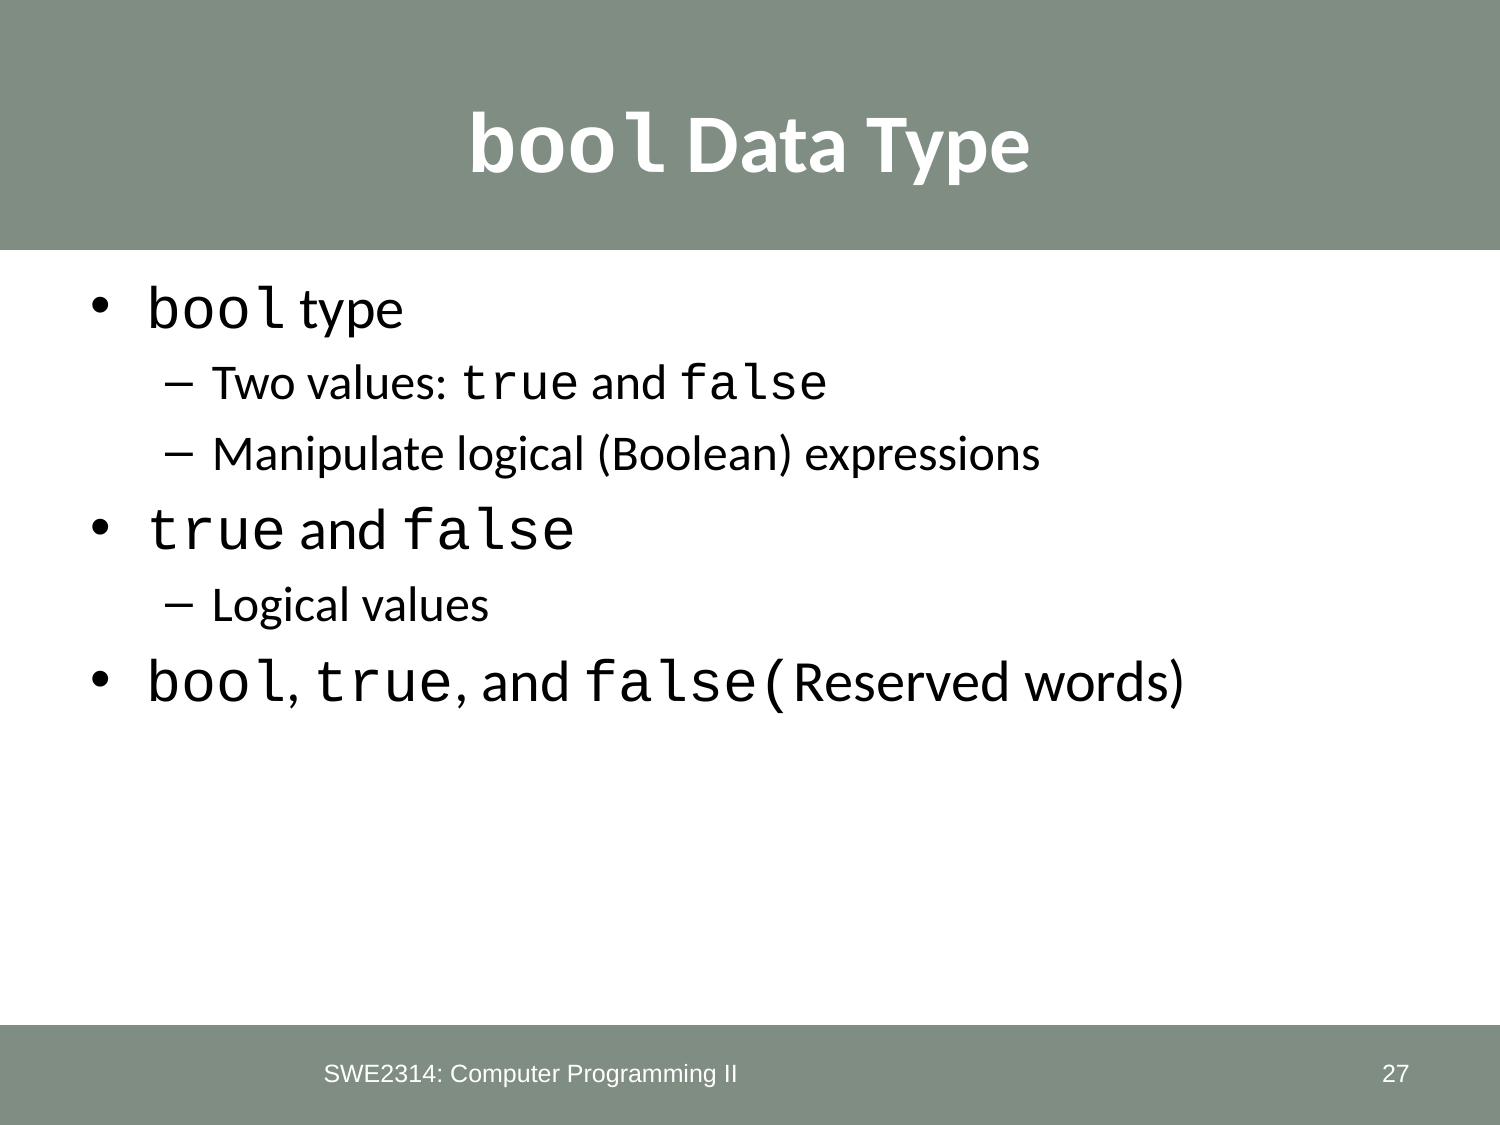

# bool Data Type
bool type
Two values: true and false
Manipulate logical (Boolean) expressions
true and false
Logical values
bool, true, and false(Reserved words)

SWE2314: Computer Programming II
27